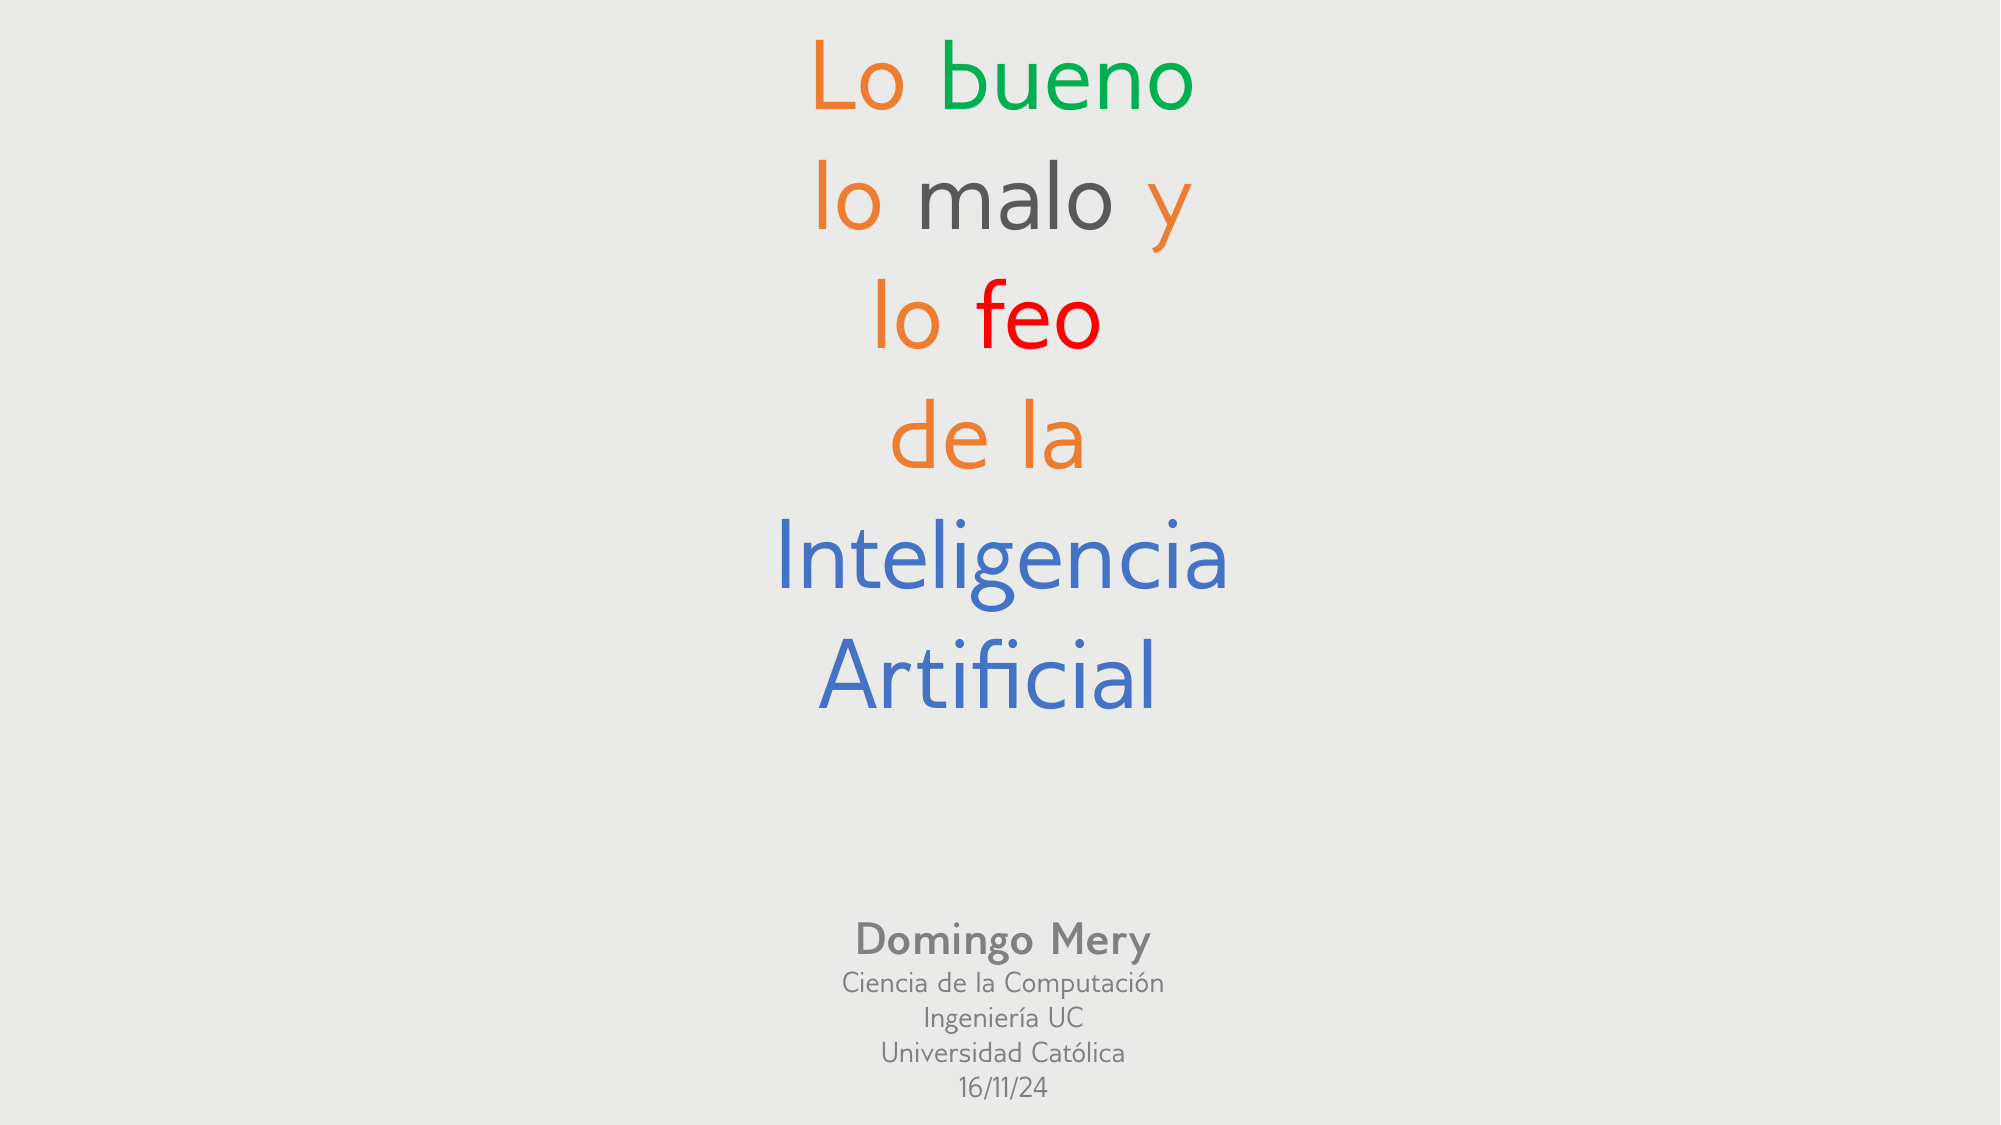

Lo bueno
lo malo y
lo feo
de la
Inteligencia
Artificial

Domingo Mery
Ciencia de la Computación
Ingeniería UC
Universidad Católica
16/11/24